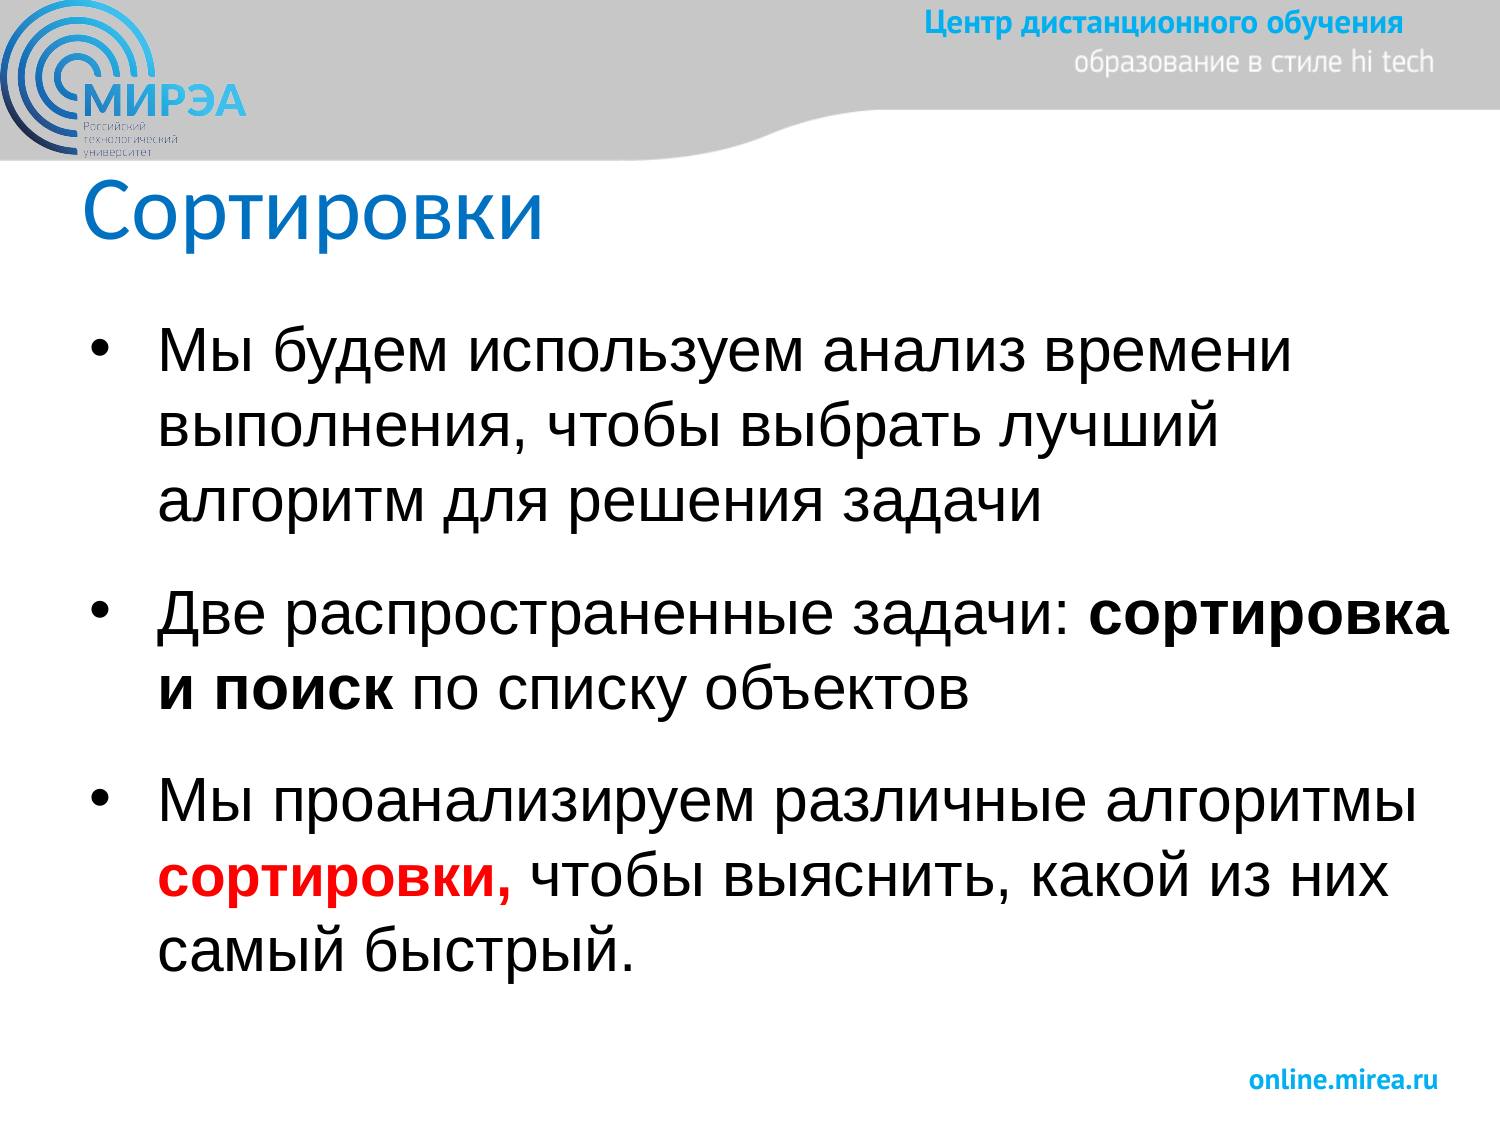

# Сортировки
Мы будем используем анализ времени выполнения, чтобы выбрать лучший алгоритм для решения задачи
Две распространенные задачи: сортировка и поиск по списку объектов
Мы проанализируем различные алгоритмы сортировки, чтобы выяснить, какой из них самый быстрый.